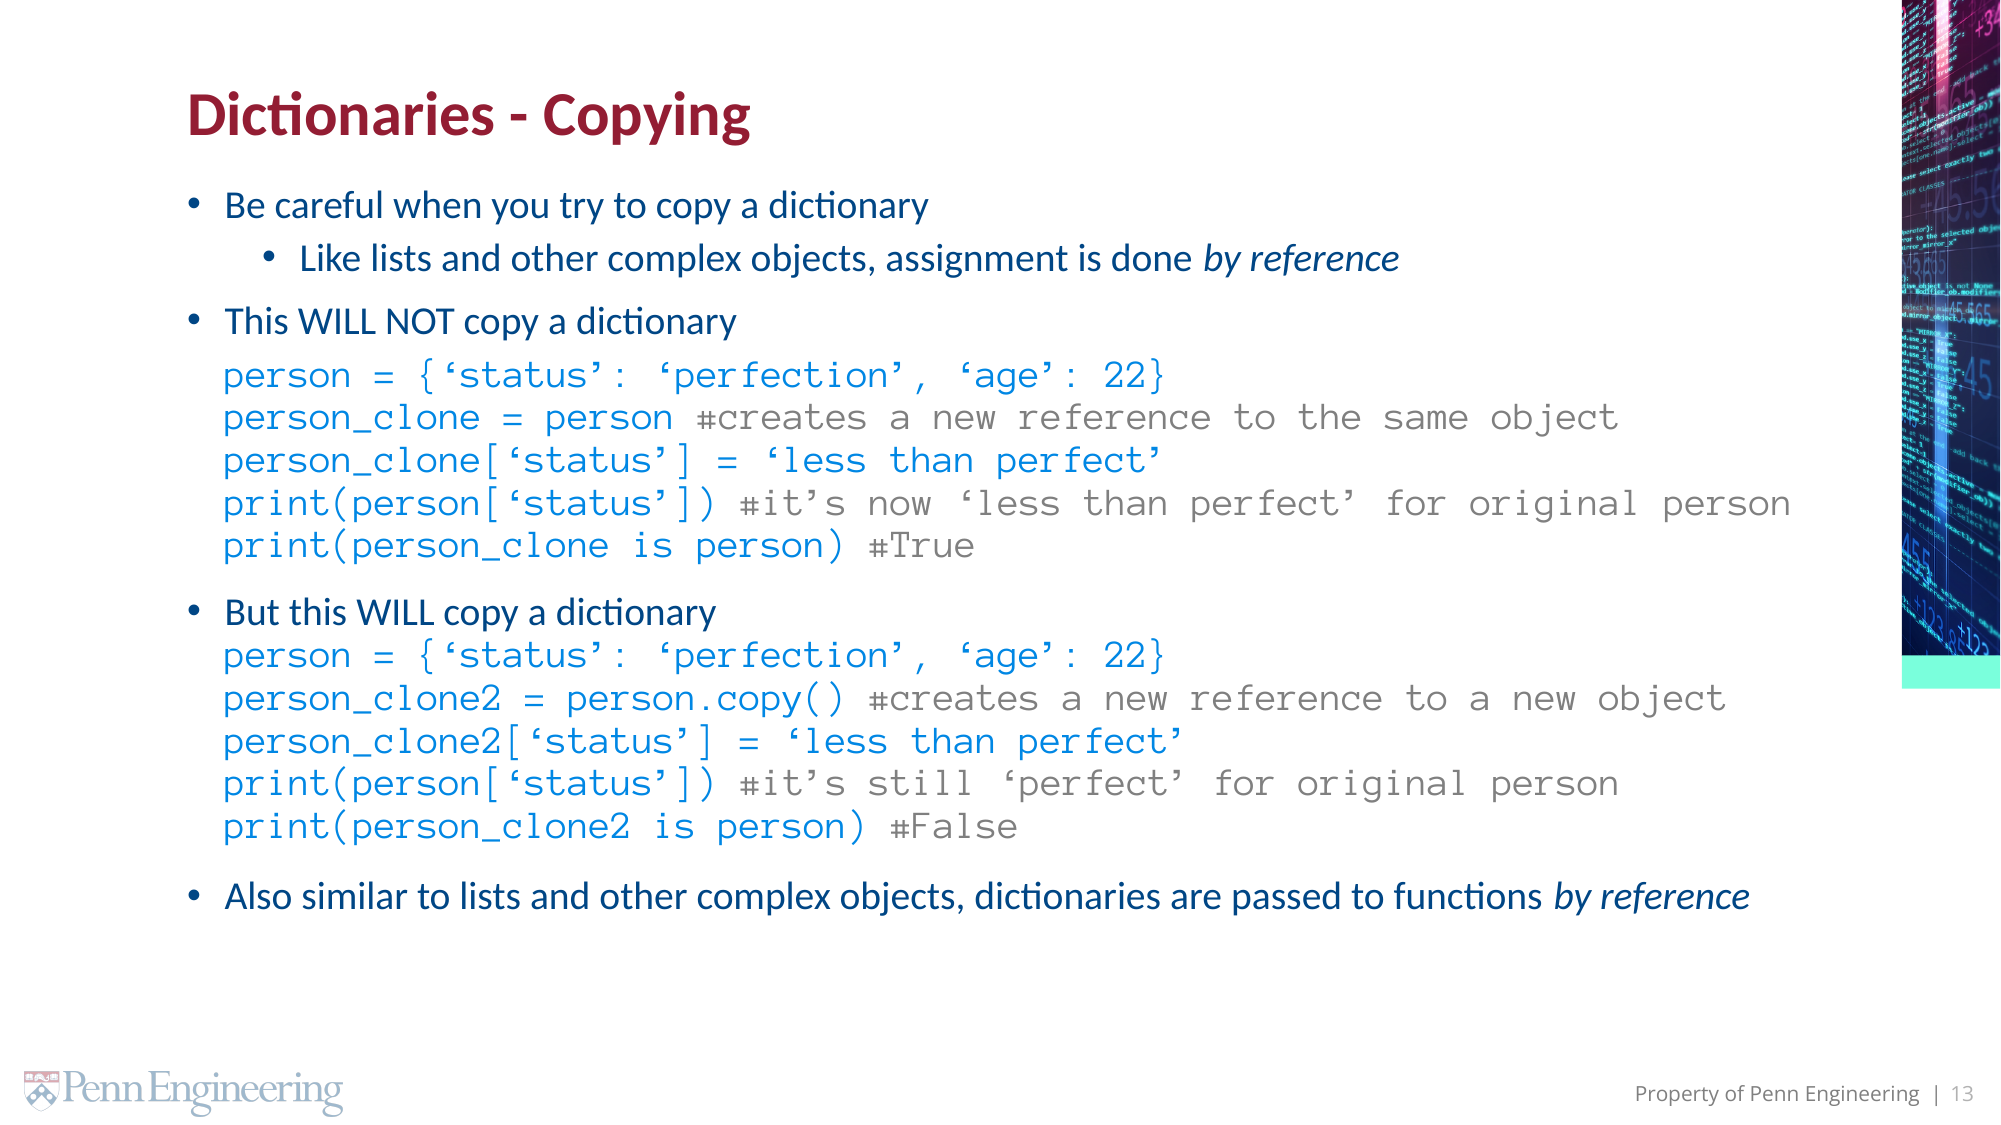

# Dictionaries - Copying
Be careful when you try to copy a dictionary
Like lists and other complex objects, assignment is done by reference
This WILL NOT copy a dictionary
person = {‘status’: ‘perfection’, ‘age’: 22}
person_clone = person #creates a new reference to the same object
person_clone[‘status’] = ‘less than perfect’
print(person[‘status’]) #it’s now ‘less than perfect’ for original person
print(person_clone is person) #True
But this WILL copy a dictionary
person = {‘status’: ‘perfection’, ‘age’: 22}
person_clone2 = person.copy() #creates a new reference to a new object
person_clone2[‘status’] = ‘less than perfect’
print(person[‘status’]) #it’s still ‘perfect’ for original person
print(person_clone2 is person) #False
Also similar to lists and other complex objects, dictionaries are passed to functions by reference
13